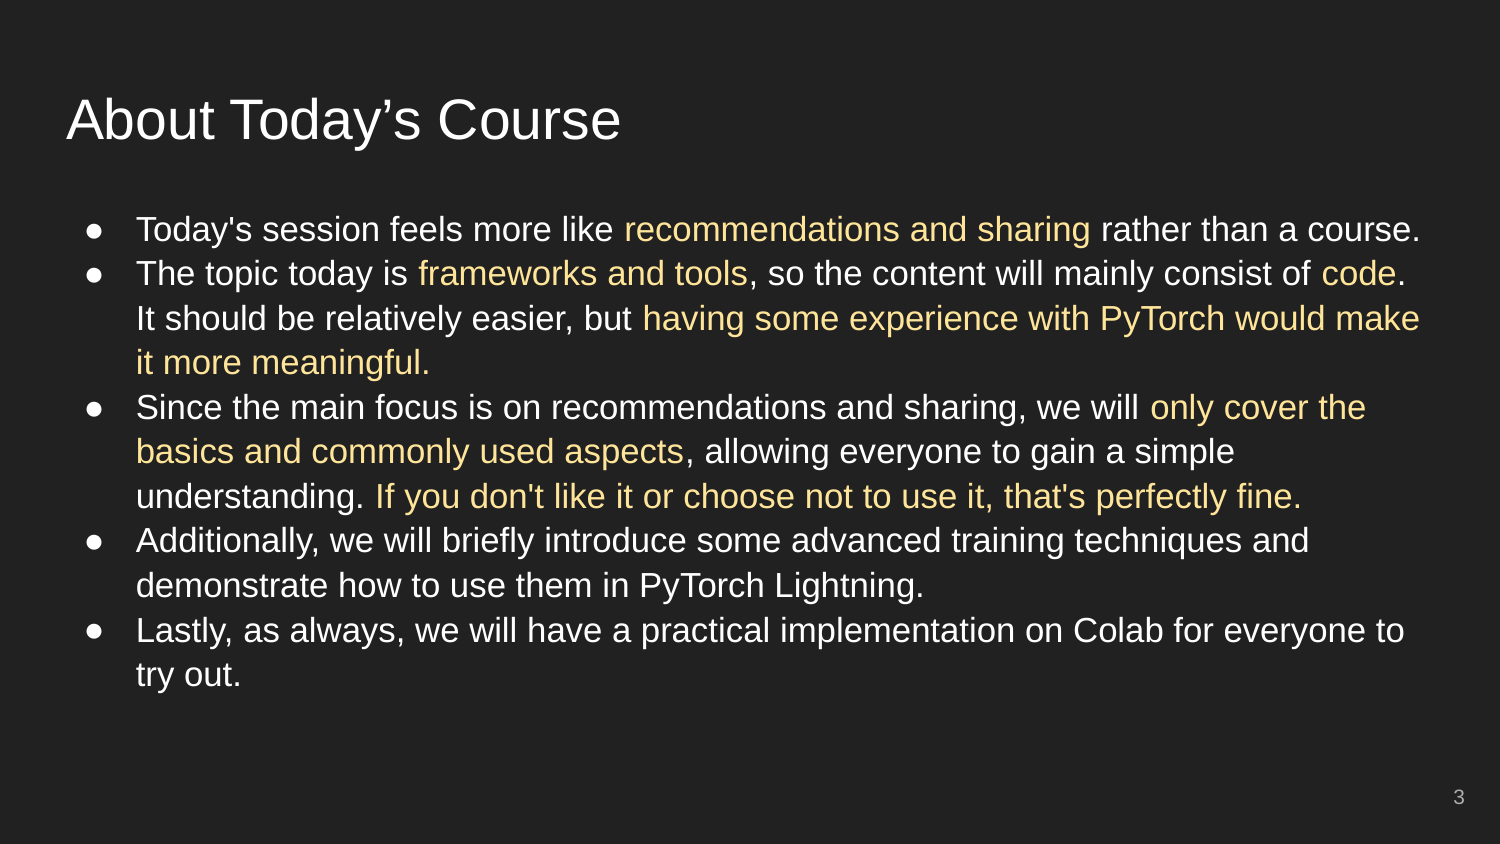

# About Today’s Course
Today's session feels more like recommendations and sharing rather than a course.
The topic today is frameworks and tools, so the content will mainly consist of code. It should be relatively easier, but having some experience with PyTorch would make it more meaningful.
Since the main focus is on recommendations and sharing, we will only cover the basics and commonly used aspects, allowing everyone to gain a simple understanding. If you don't like it or choose not to use it, that's perfectly fine.
Additionally, we will briefly introduce some advanced training techniques and demonstrate how to use them in PyTorch Lightning.
Lastly, as always, we will have a practical implementation on Colab for everyone to try out.
3